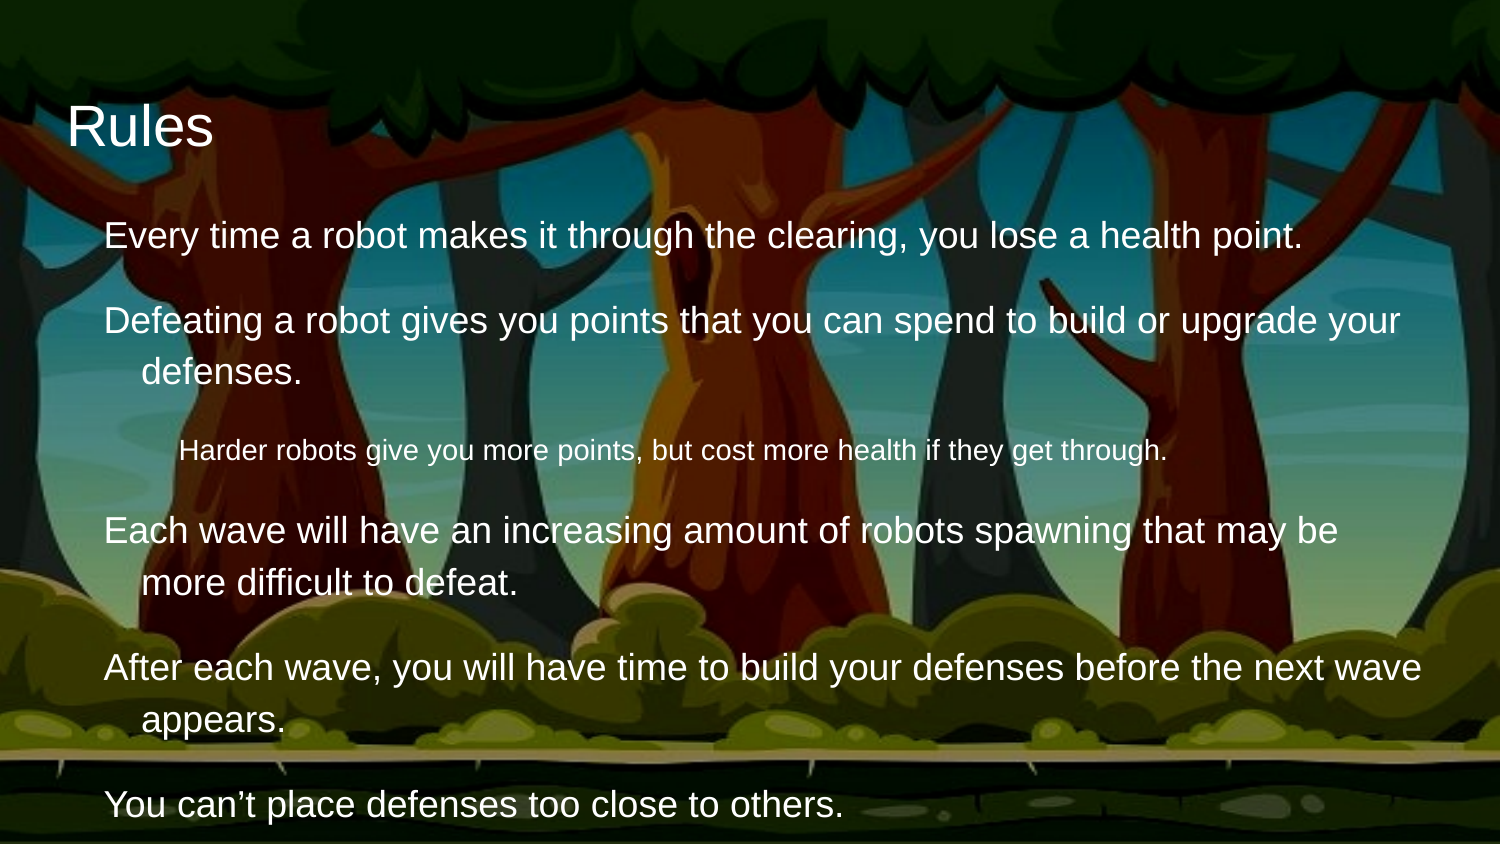

# Rules
Every time a robot makes it through the clearing, you lose a health point.
Defeating a robot gives you points that you can spend to build or upgrade your defenses.
Harder robots give you more points, but cost more health if they get through.
Each wave will have an increasing amount of robots spawning that may be more difficult to defeat.
After each wave, you will have time to build your defenses before the next wave appears.
You can’t place defenses too close to others.